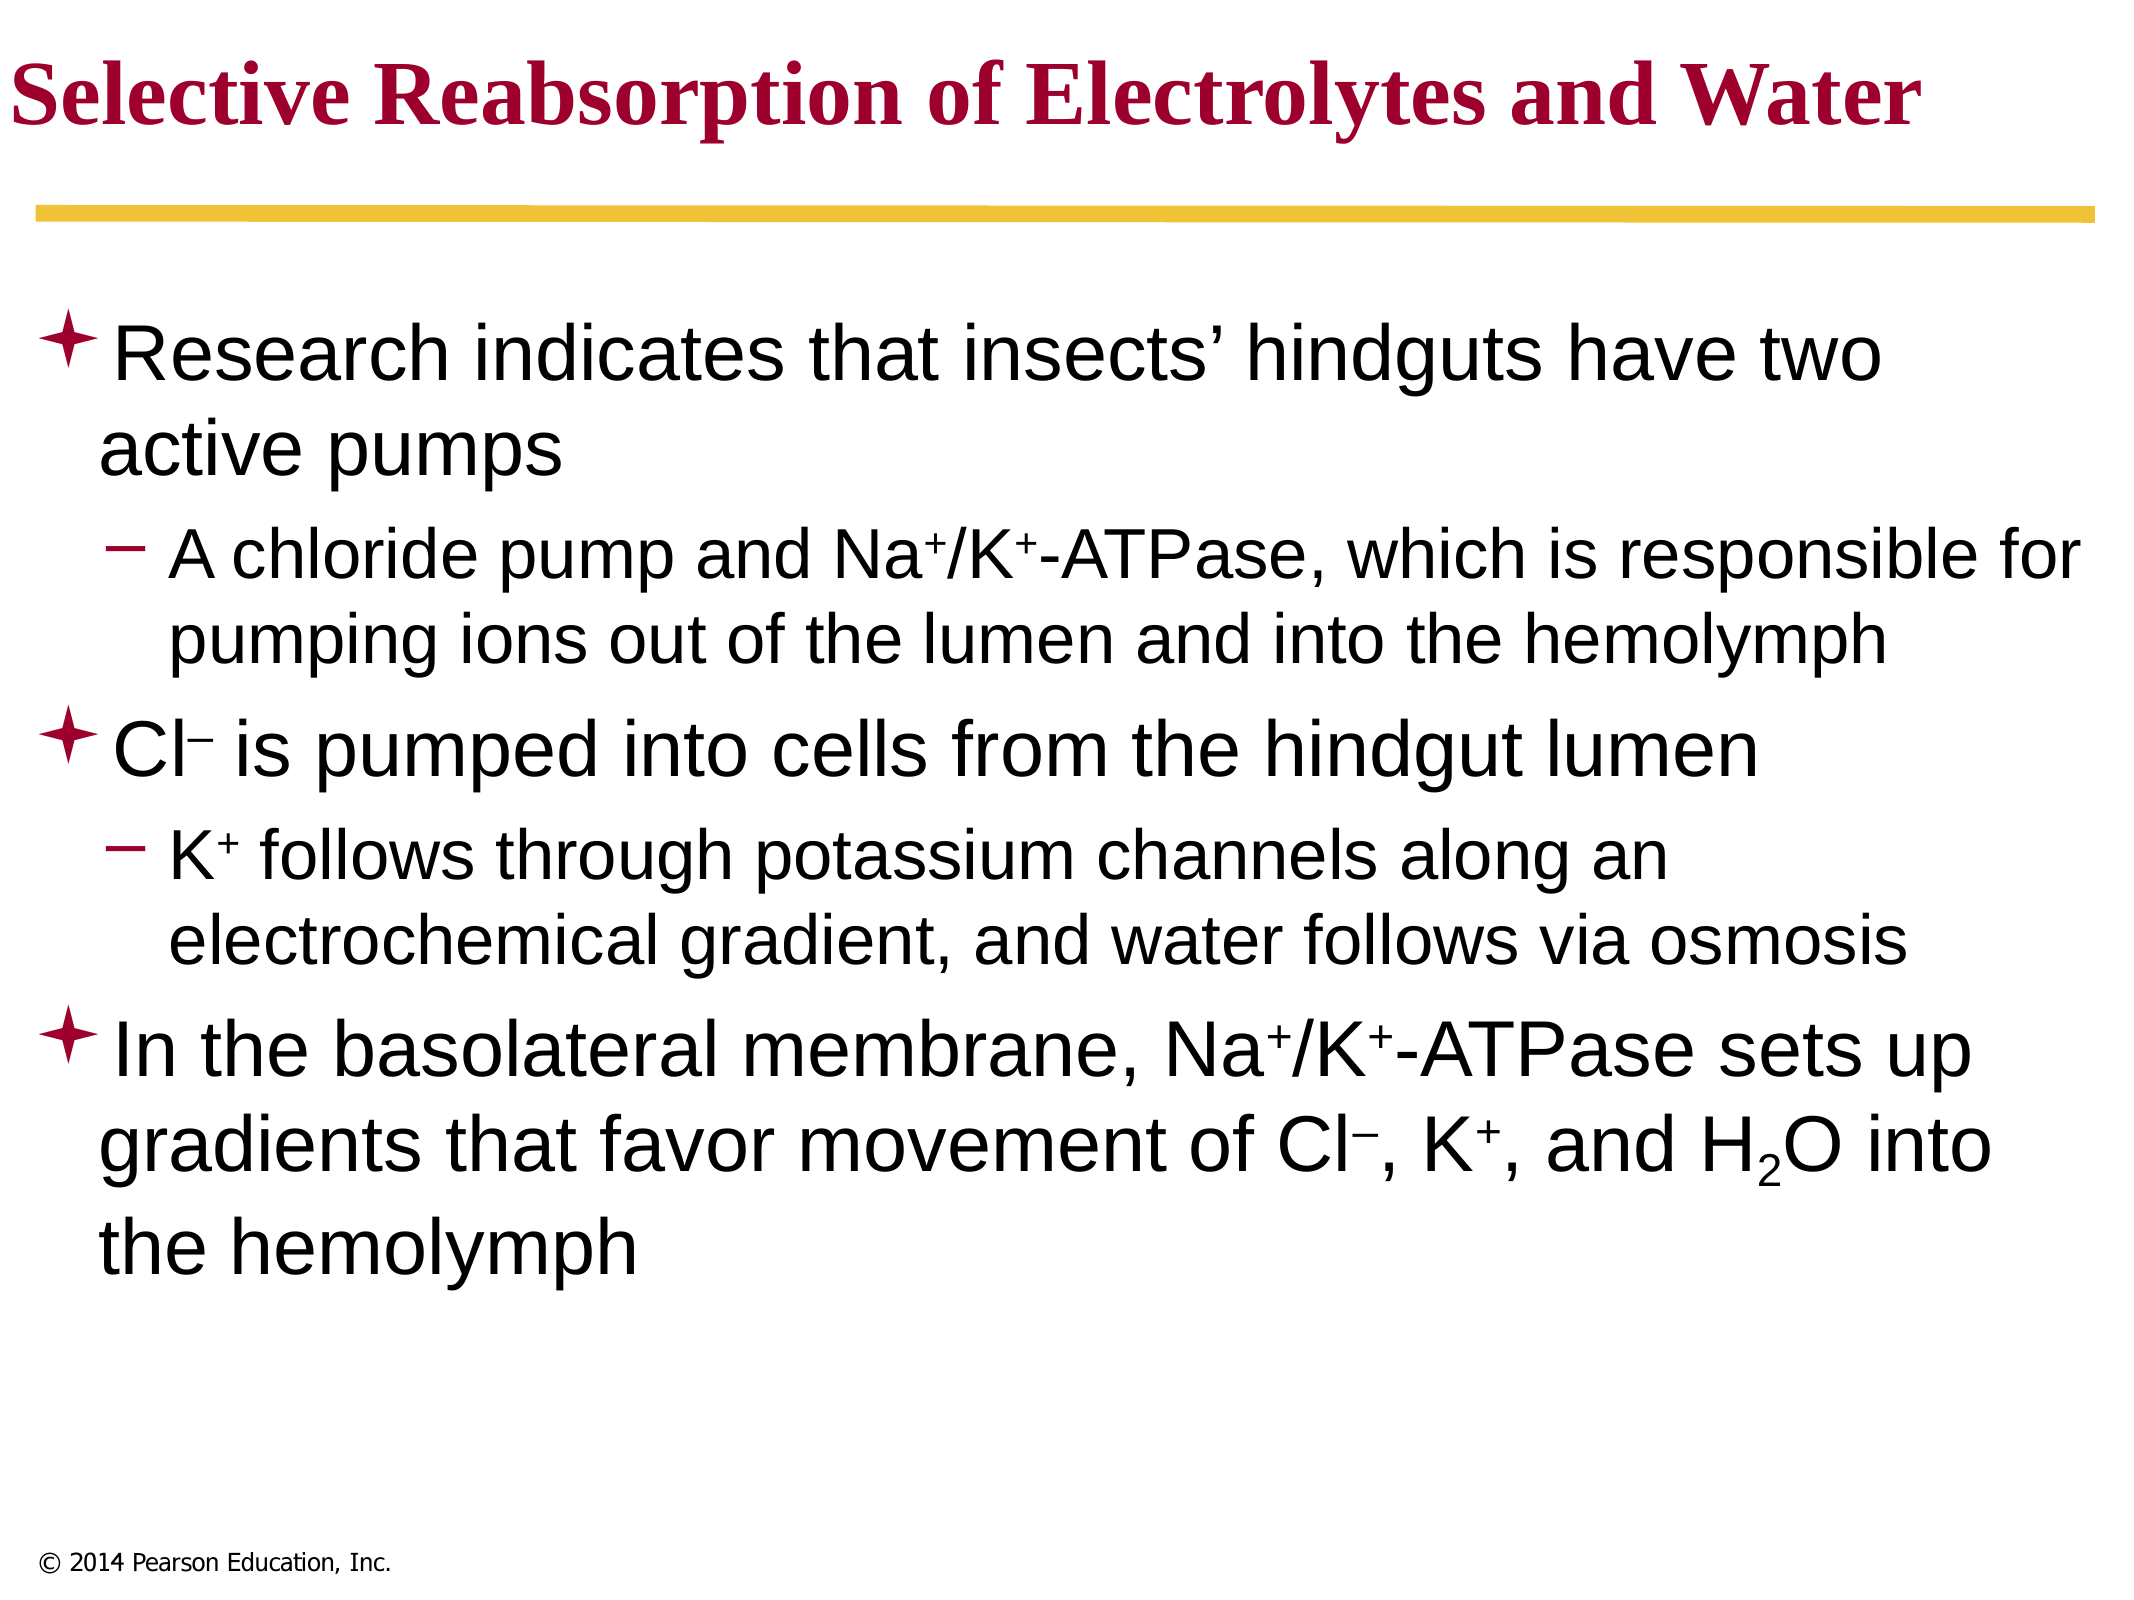

Selective Reabsorption of Electrolytes and Water

Research indicates that insects’ hindguts have two active pumps
A chloride pump and Na+/K+-ATPase, which is responsible for pumping ions out of the lumen and into the hemolymph
Cl– is pumped into cells from the hindgut lumen
K+ follows through potassium channels along an electrochemical gradient, and water follows via osmosis
In the basolateral membrane, Na+/K+-ATPase sets up gradients that favor movement of Cl–, K+, and H2O into the hemolymph